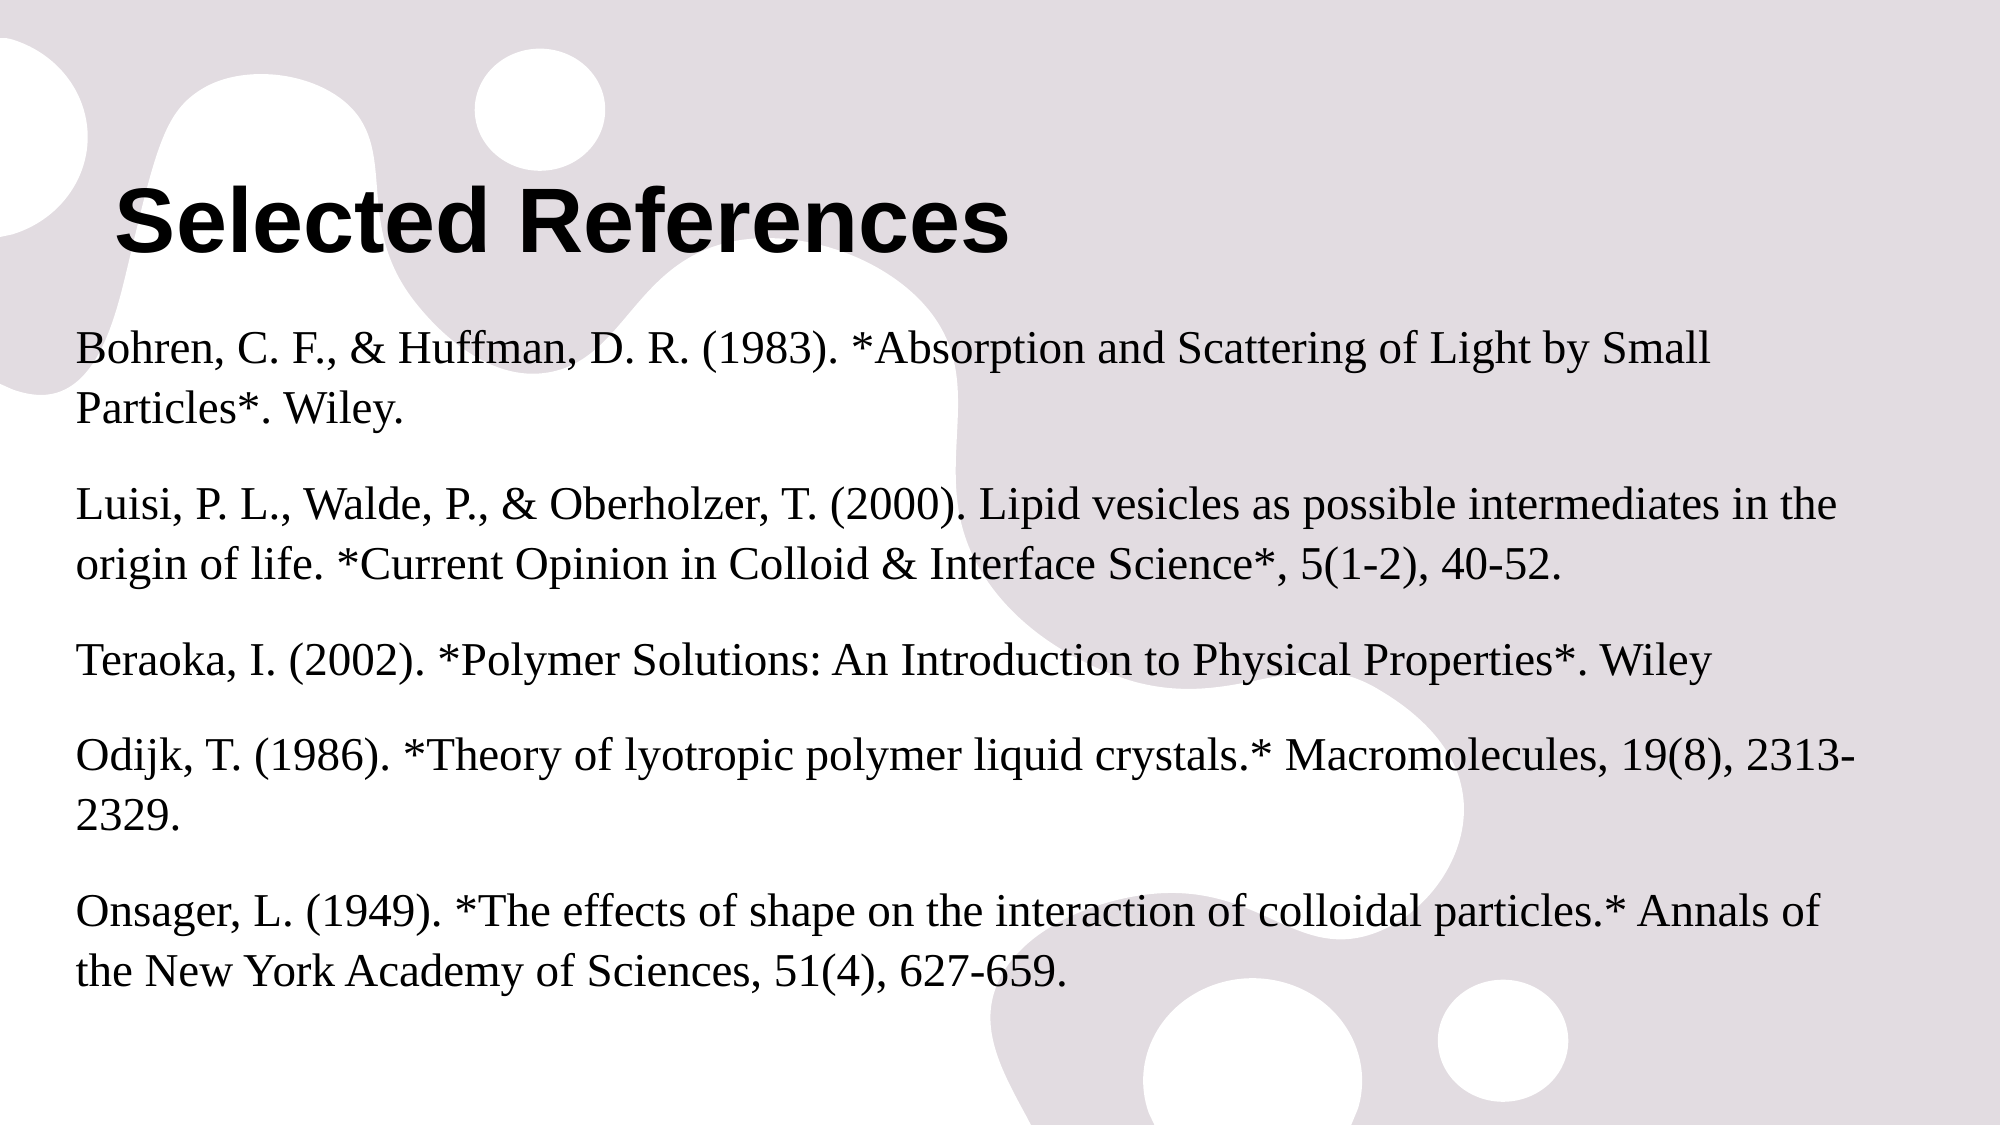

# Selected References
Bohren, C. F., & Huffman, D. R. (1983). *Absorption and Scattering of Light by Small Particles*. Wiley.
Luisi, P. L., Walde, P., & Oberholzer, T. (2000). Lipid vesicles as possible intermediates in the origin of life. *Current Opinion in Colloid & Interface Science*, 5(1-2), 40-52.
Teraoka, I. (2002). *Polymer Solutions: An Introduction to Physical Properties*. Wiley
Odijk, T. (1986). *Theory of lyotropic polymer liquid crystals.* Macromolecules, 19(8), 2313-2329.
Onsager, L. (1949). *The effects of shape on the interaction of colloidal particles.* Annals of the New York Academy of Sciences, 51(4), 627-659.